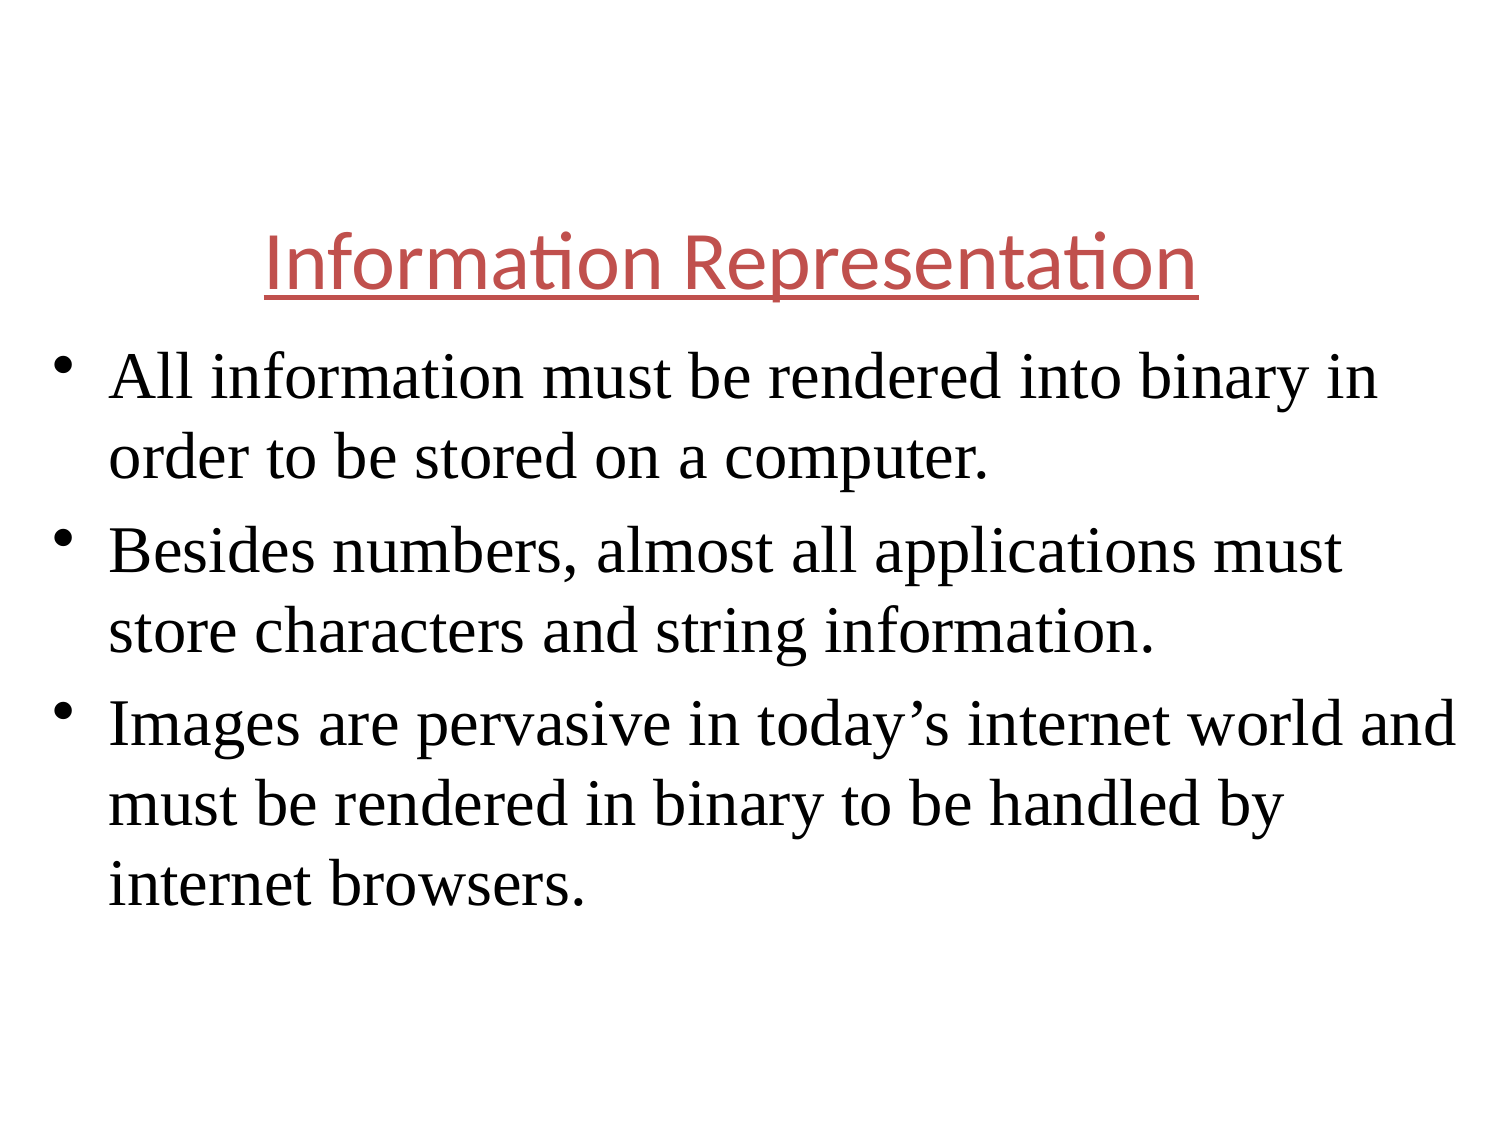

Information Representation
All information must be rendered into binary in order to be stored on a computer.
Besides numbers, almost all applications must store characters and string information.
Images are pervasive in today’s internet world and must be rendered in binary to be handled by internet browsers.